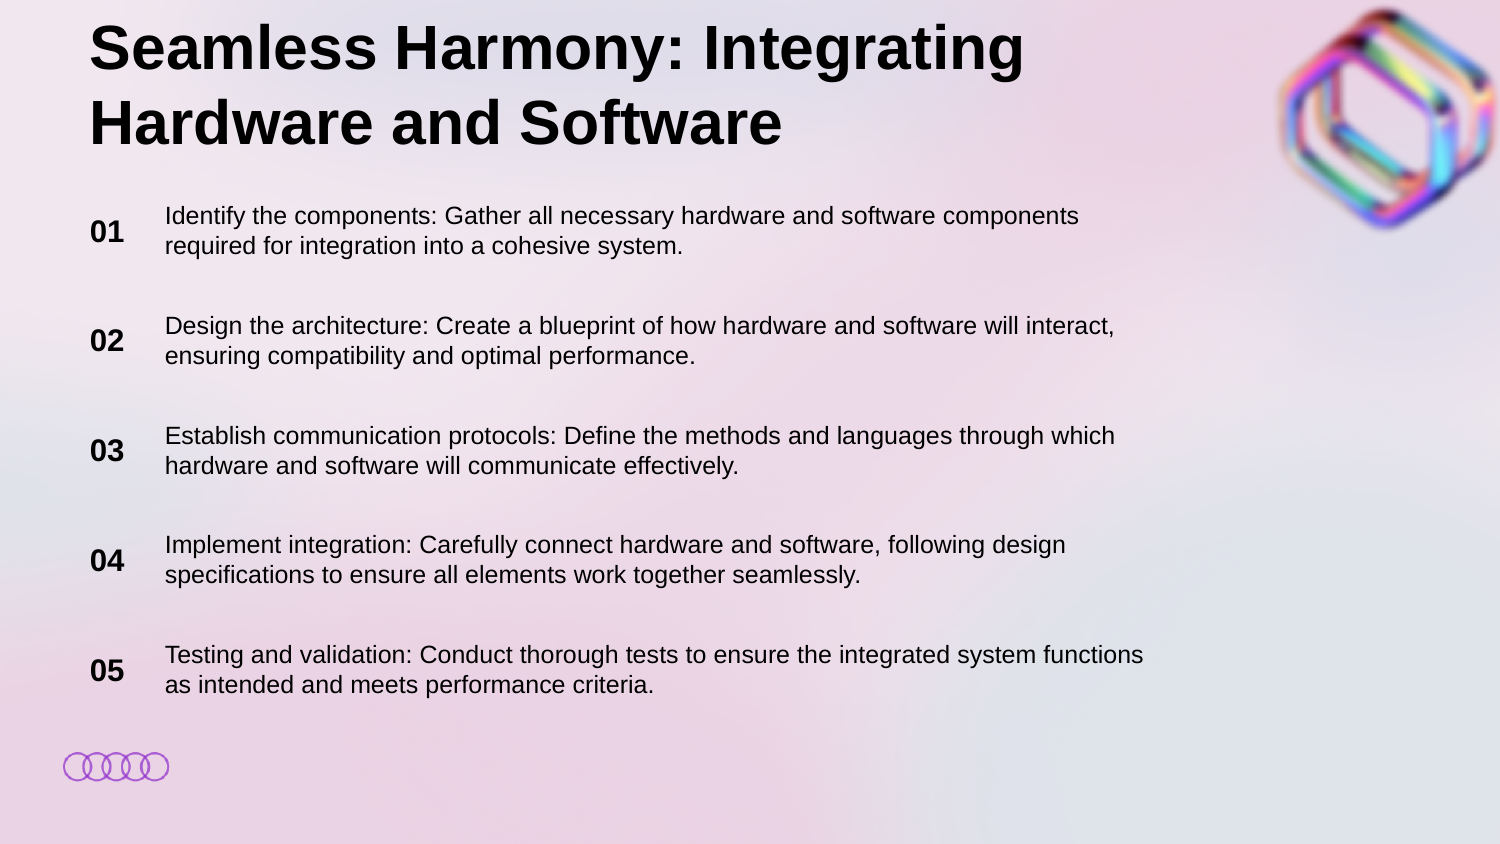

Seamless Harmony: Integrating Hardware and Software
01
Identify the components: Gather all necessary hardware and software components required for integration into a cohesive system.
02
Design the architecture: Create a blueprint of how hardware and software will interact, ensuring compatibility and optimal performance.
03
Establish communication protocols: Define the methods and languages through which hardware and software will communicate effectively.
04
Implement integration: Carefully connect hardware and software, following design specifications to ensure all elements work together seamlessly.
05
Testing and validation: Conduct thorough tests to ensure the integrated system functions as intended and meets performance criteria.